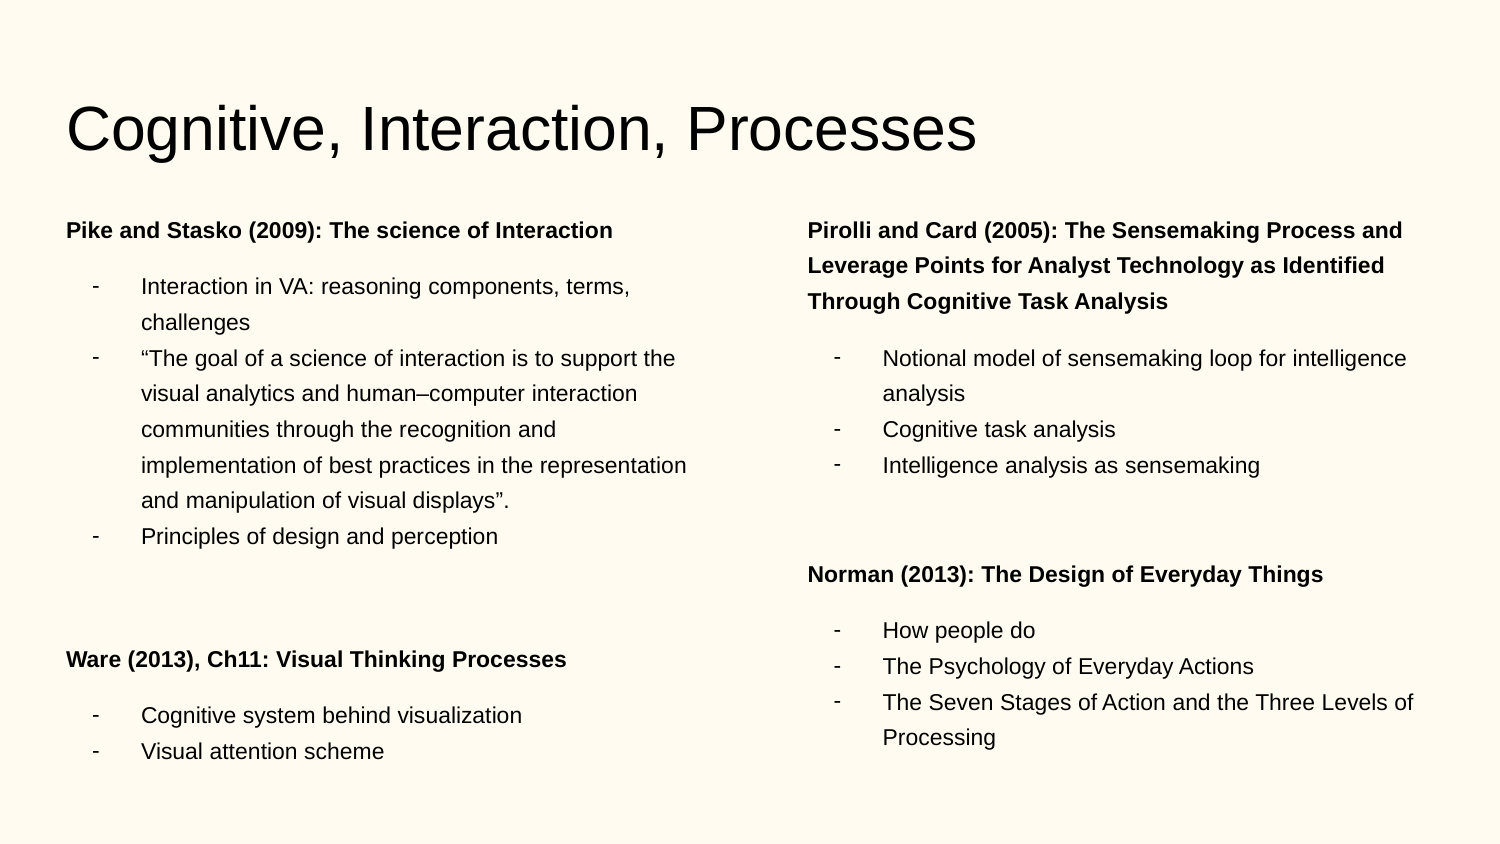

# Cognitive, Interaction, Processes
Pike and Stasko (2009): The science of Interaction
Interaction in VA: reasoning components, terms, challenges
“The goal of a science of interaction is to support the visual analytics and human–computer interaction communities through the recognition and implementation of best practices in the representation and manipulation of visual displays”.
Principles of design and perception

Ware (2013), Ch11: Visual Thinking Processes
Cognitive system behind visualization
Visual attention scheme
Pirolli and Card (2005): The Sensemaking Process and Leverage Points for Analyst Technology as Identified Through Cognitive Task Analysis
Notional model of sensemaking loop for intelligence analysis
Cognitive task analysis
Intelligence analysis as sensemaking

Norman (2013): The Design of Everyday Things
How people do
The Psychology of Everyday Actions
The Seven Stages of Action and the Three Levels of Processing